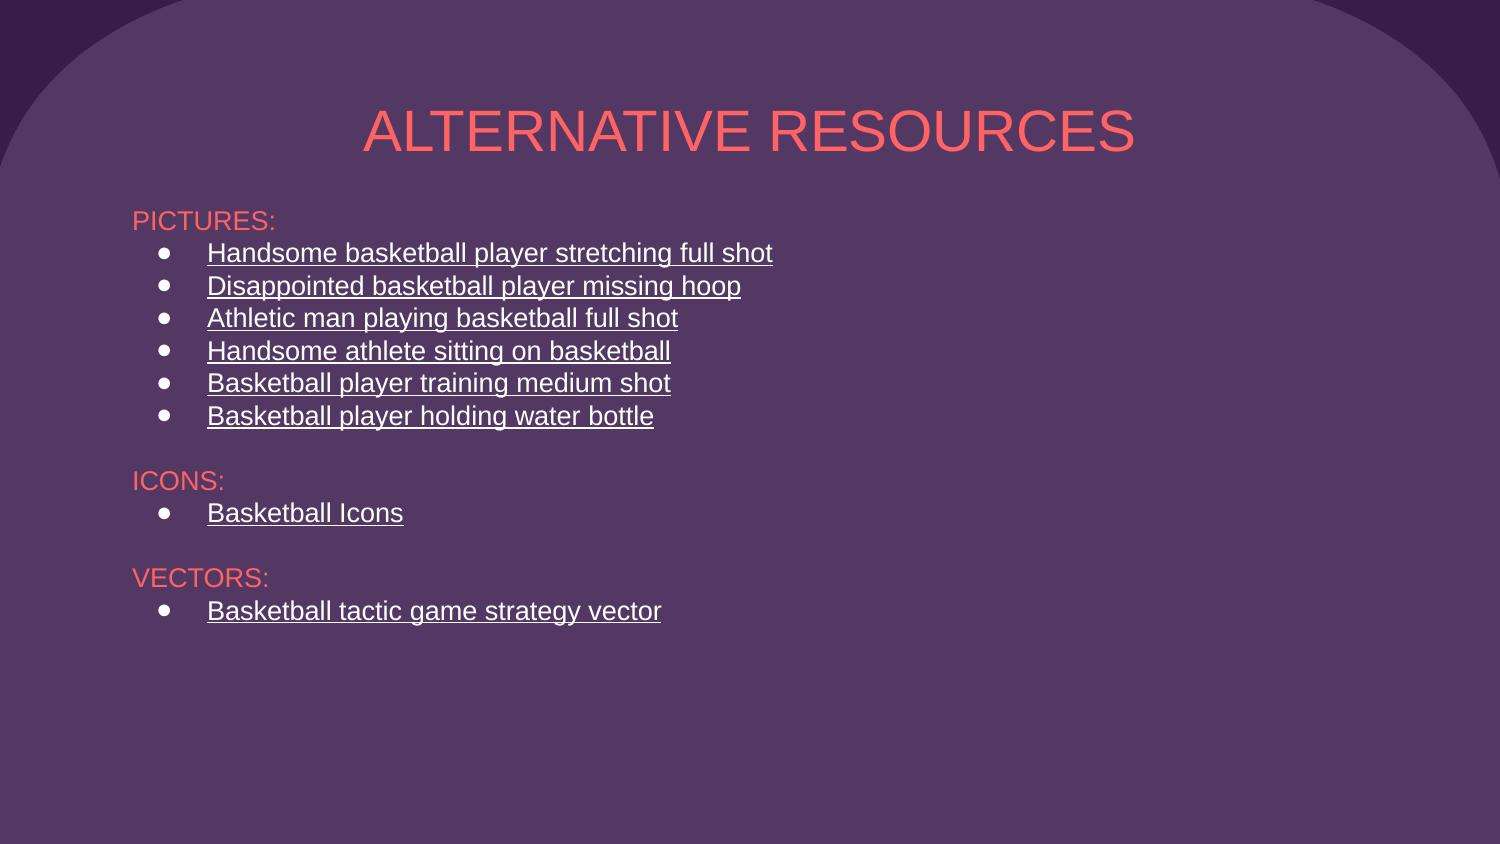

# ALTERNATIVE RESOURCES
PICTURES:
Handsome basketball player stretching full shot
Disappointed basketball player missing hoop
Athletic man playing basketball full shot
Handsome athlete sitting on basketball
Basketball player training medium shot
Basketball player holding water bottle

ICONS:
Basketball Icons

VECTORS:
Basketball tactic game strategy vector